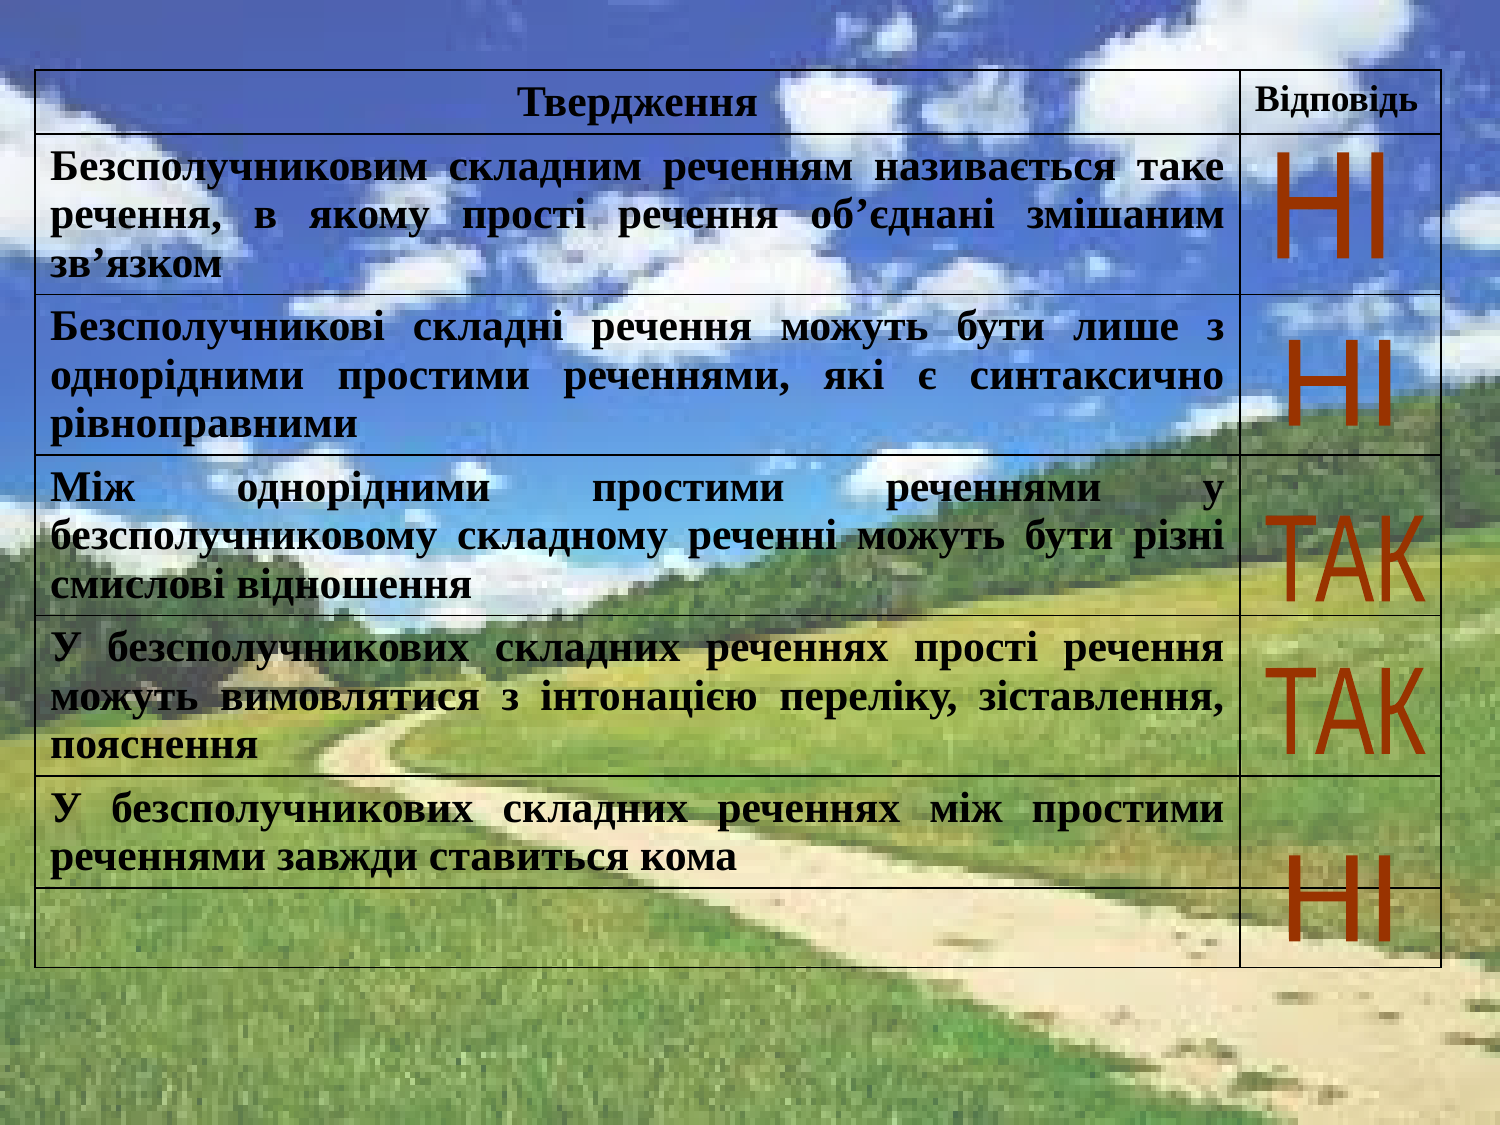

| Твердження | Відповідь |
| --- | --- |
| Безсполучниковим складним реченням називається таке речення, в якому прості речення об’єднані змішаним зв’язком |  |
| Безсполучникові складні речення можуть бути лише з однорідними простими реченнями, які є синтаксично рівноправними |  |
| Між однорідними простими реченнями у безсполучниковому складному реченні можуть бути різні смислові відношення |  |
| У безсполучникових складних реченнях прості речення можуть вимовлятися з інтонацією переліку, зіставлення, пояснення |  |
| У безсполучникових складних реченнях між простими реченнями завжди ставиться кома |  |
|  |  |
НІ
НІ
ТАК
ТАК
НІ